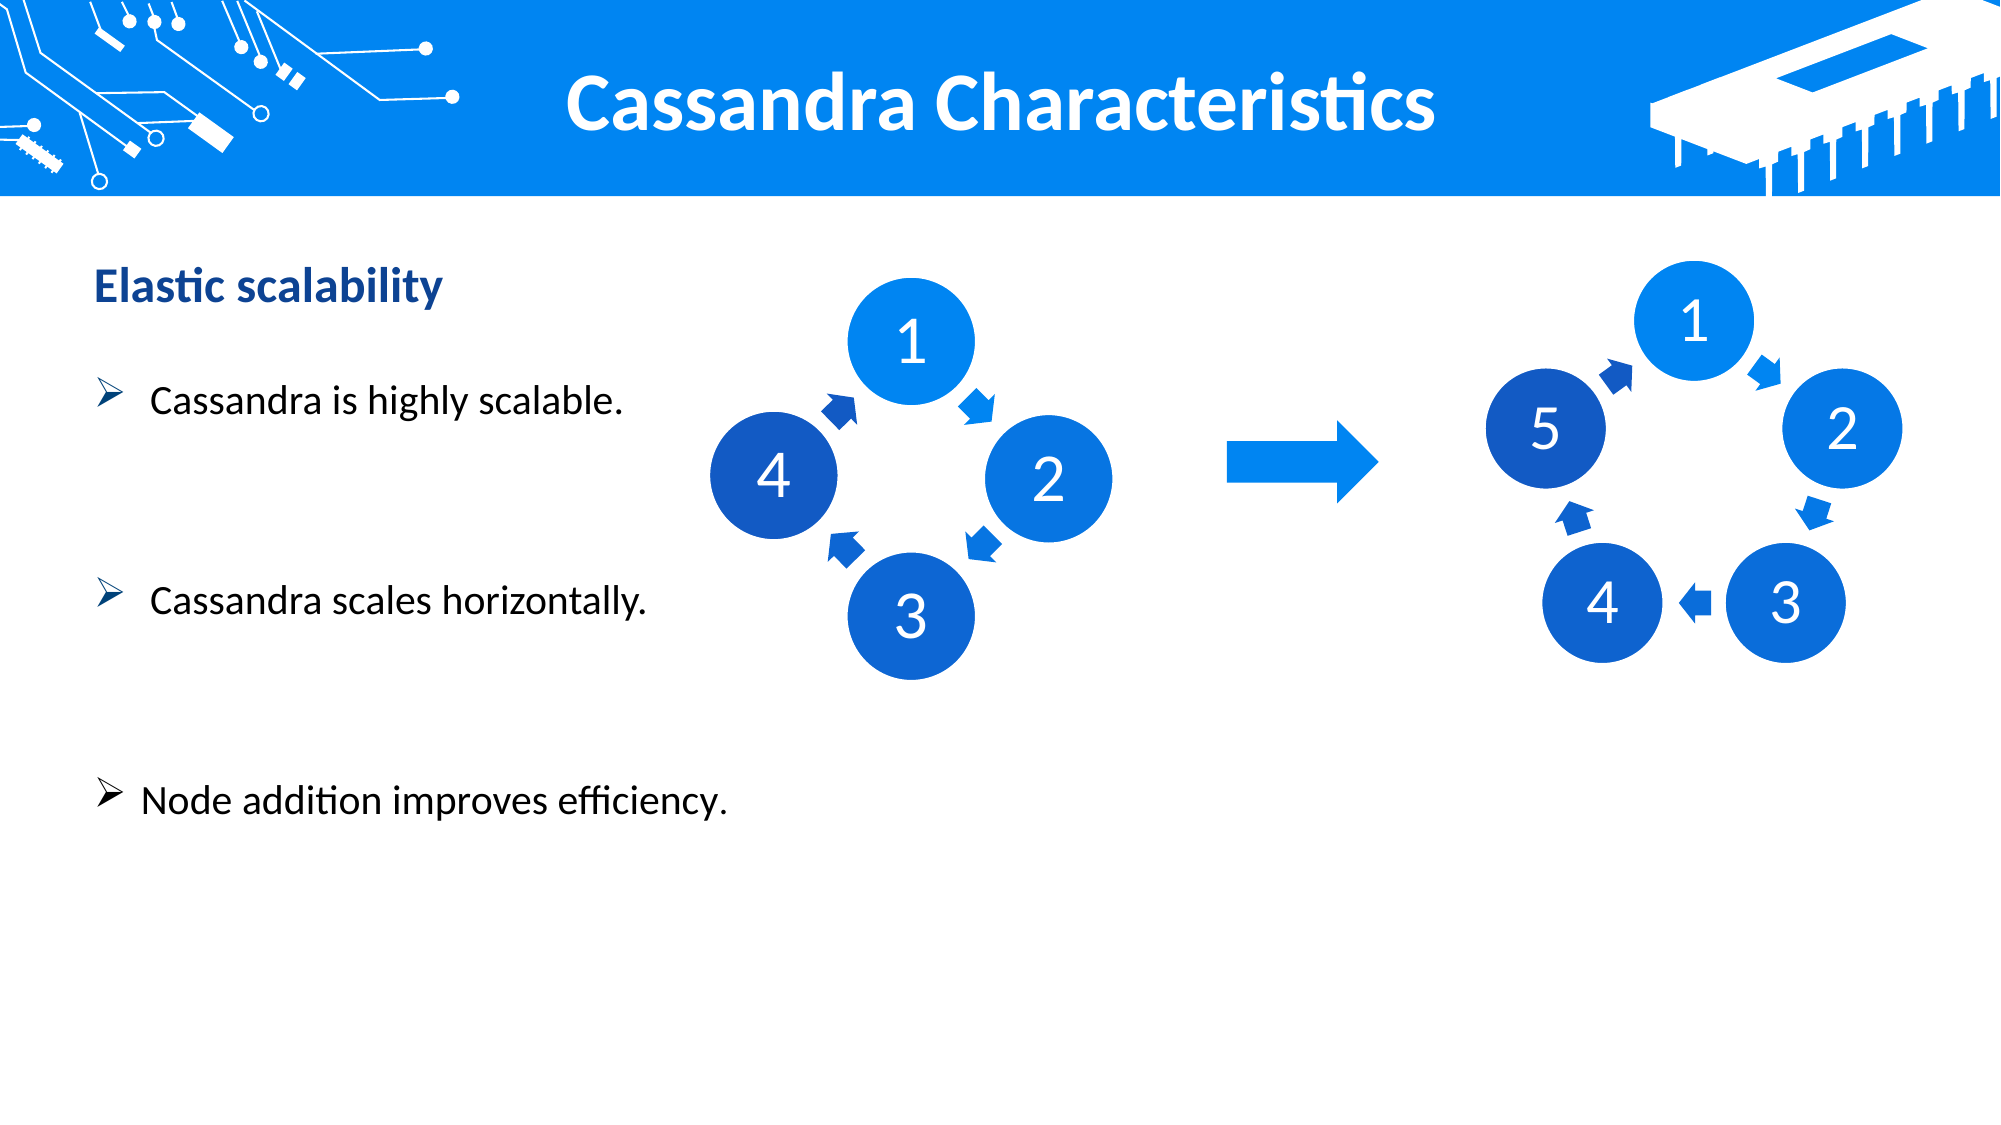

Cassandra Characteristics
Elastic scalability

Cassandra is highly scalable.

Cassandra scales horizontally.

Node addition improves efficiency.
1

2

3

4

5

1

2

3

4